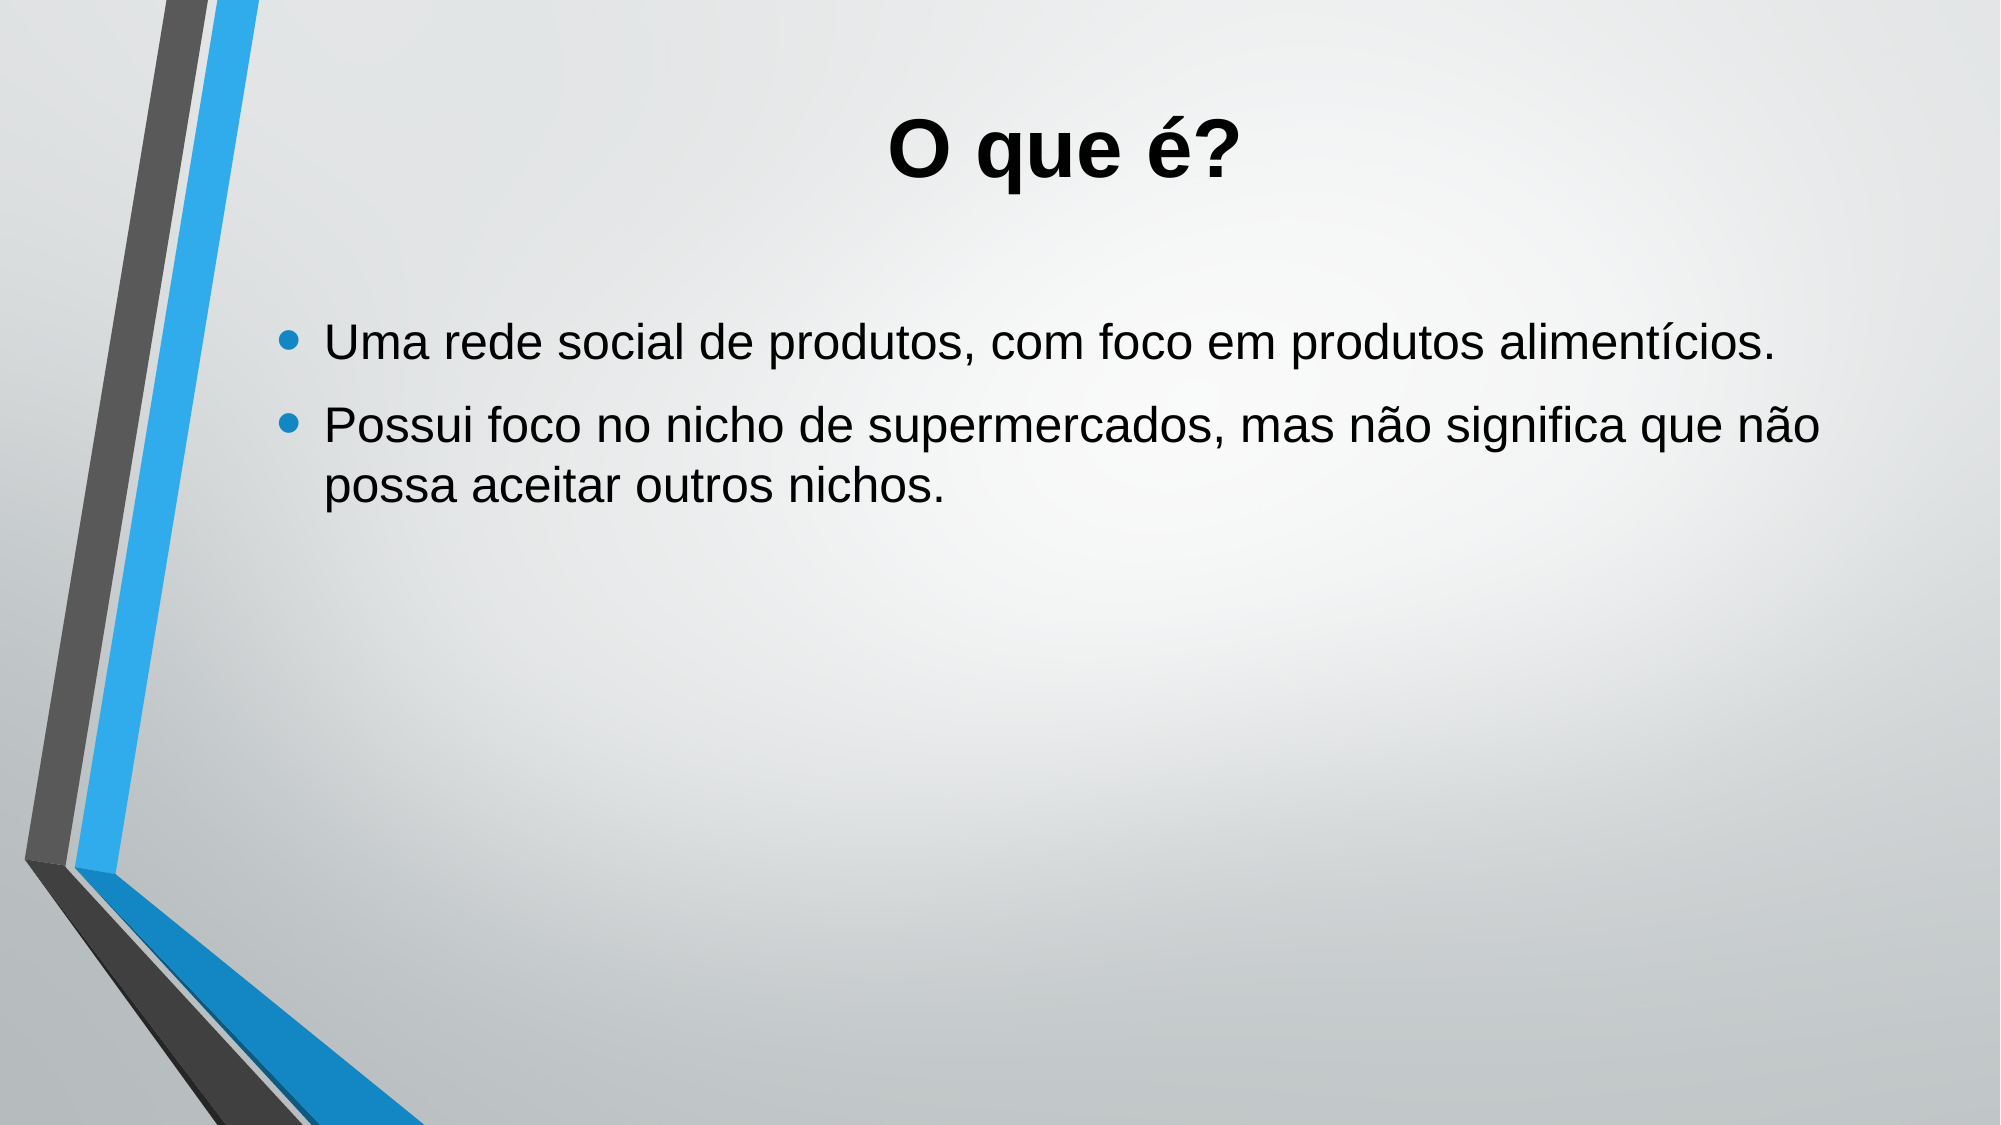

# O que é?
Uma rede social de produtos, com foco em produtos alimentícios.
Possui foco no nicho de supermercados, mas não significa que não possa aceitar outros nichos.